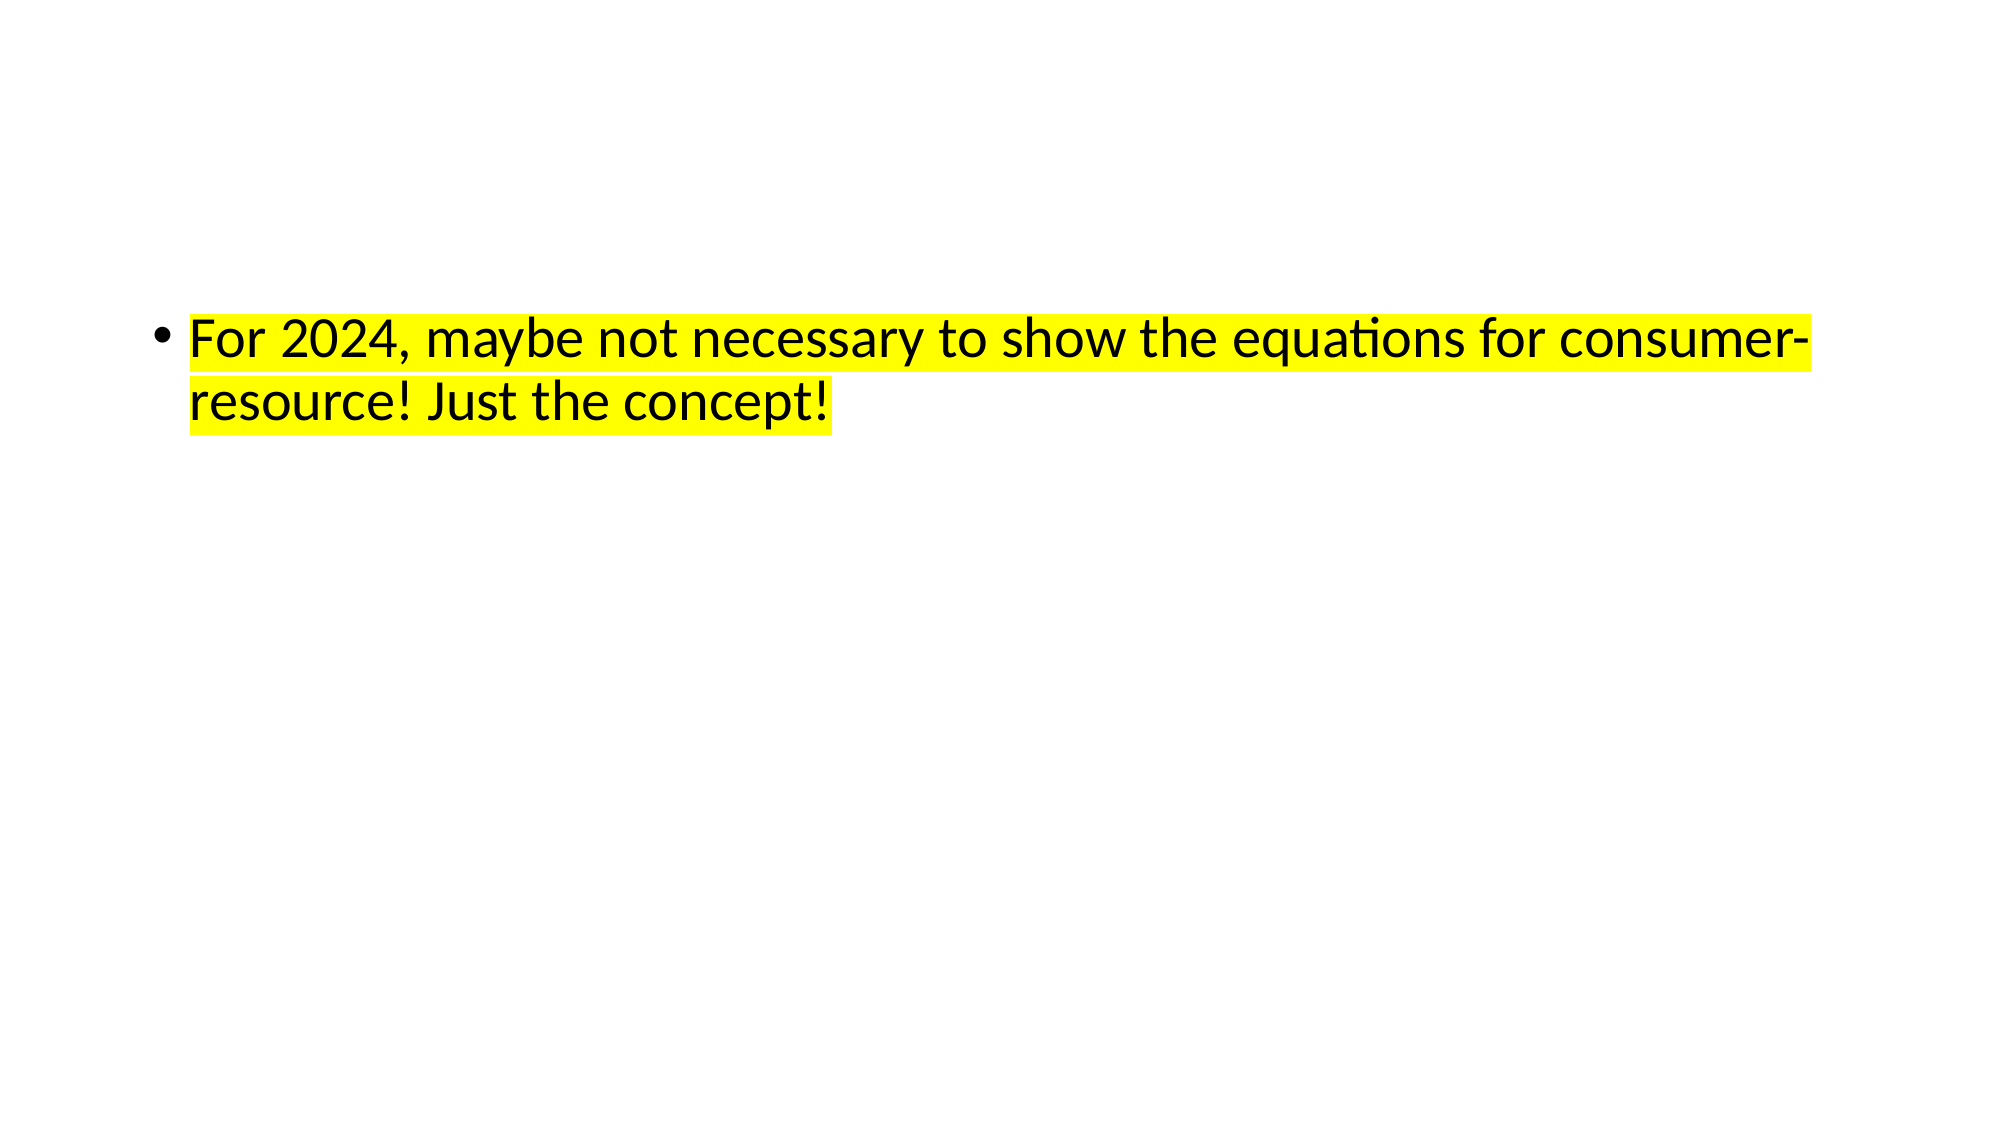

#
For 2024, maybe not necessary to show the equations for consumer-resource! Just the concept!